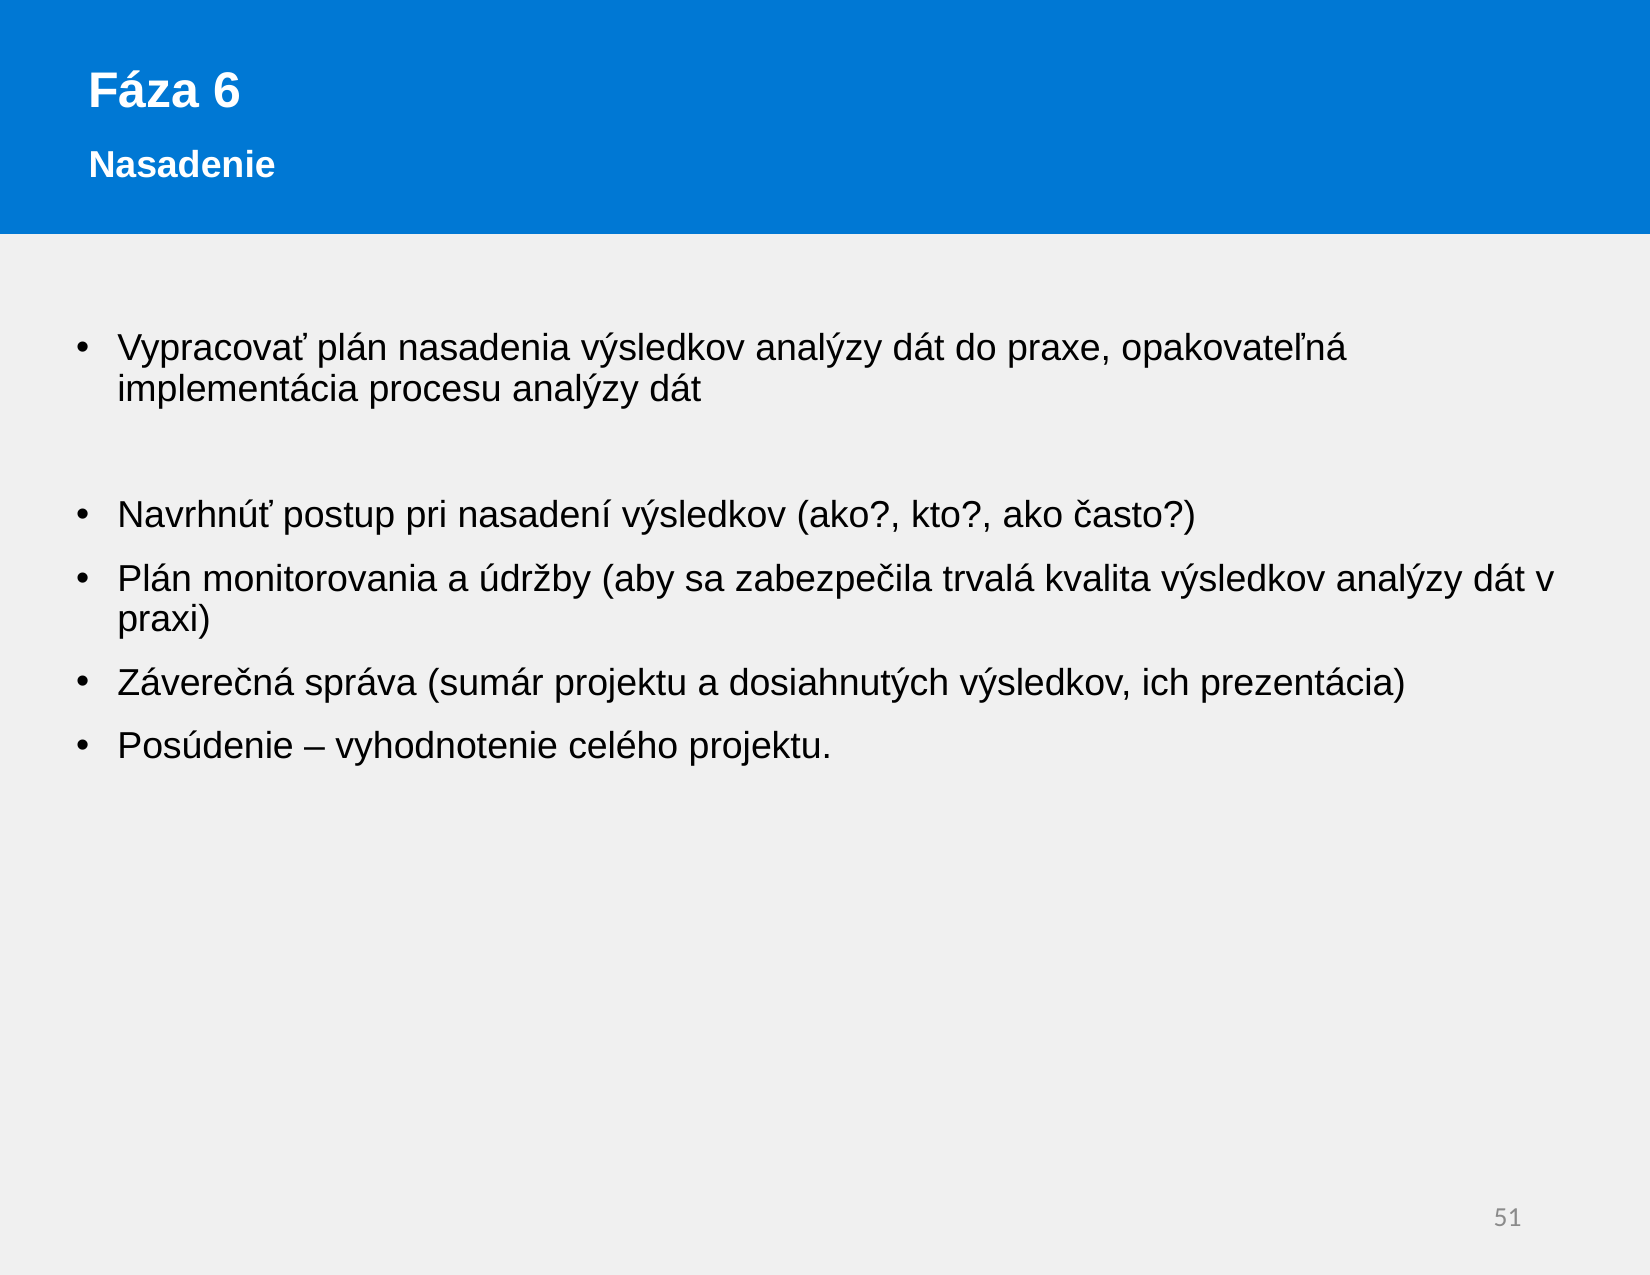

Fáza 6
Nasadenie
Vypracovať plán nasadenia výsledkov analýzy dát do praxe, opakovateľná implementácia procesu analýzy dát

Navrhnúť postup pri nasadení výsledkov (ako?, kto?, ako často?)
Plán monitorovania a údržby (aby sa zabezpečila trvalá kvalita výsledkov analýzy dát v praxi)
Záverečná správa (sumár projektu a dosiahnutých výsledkov, ich prezentácia)
Posúdenie – vyhodnotenie celého projektu.

51